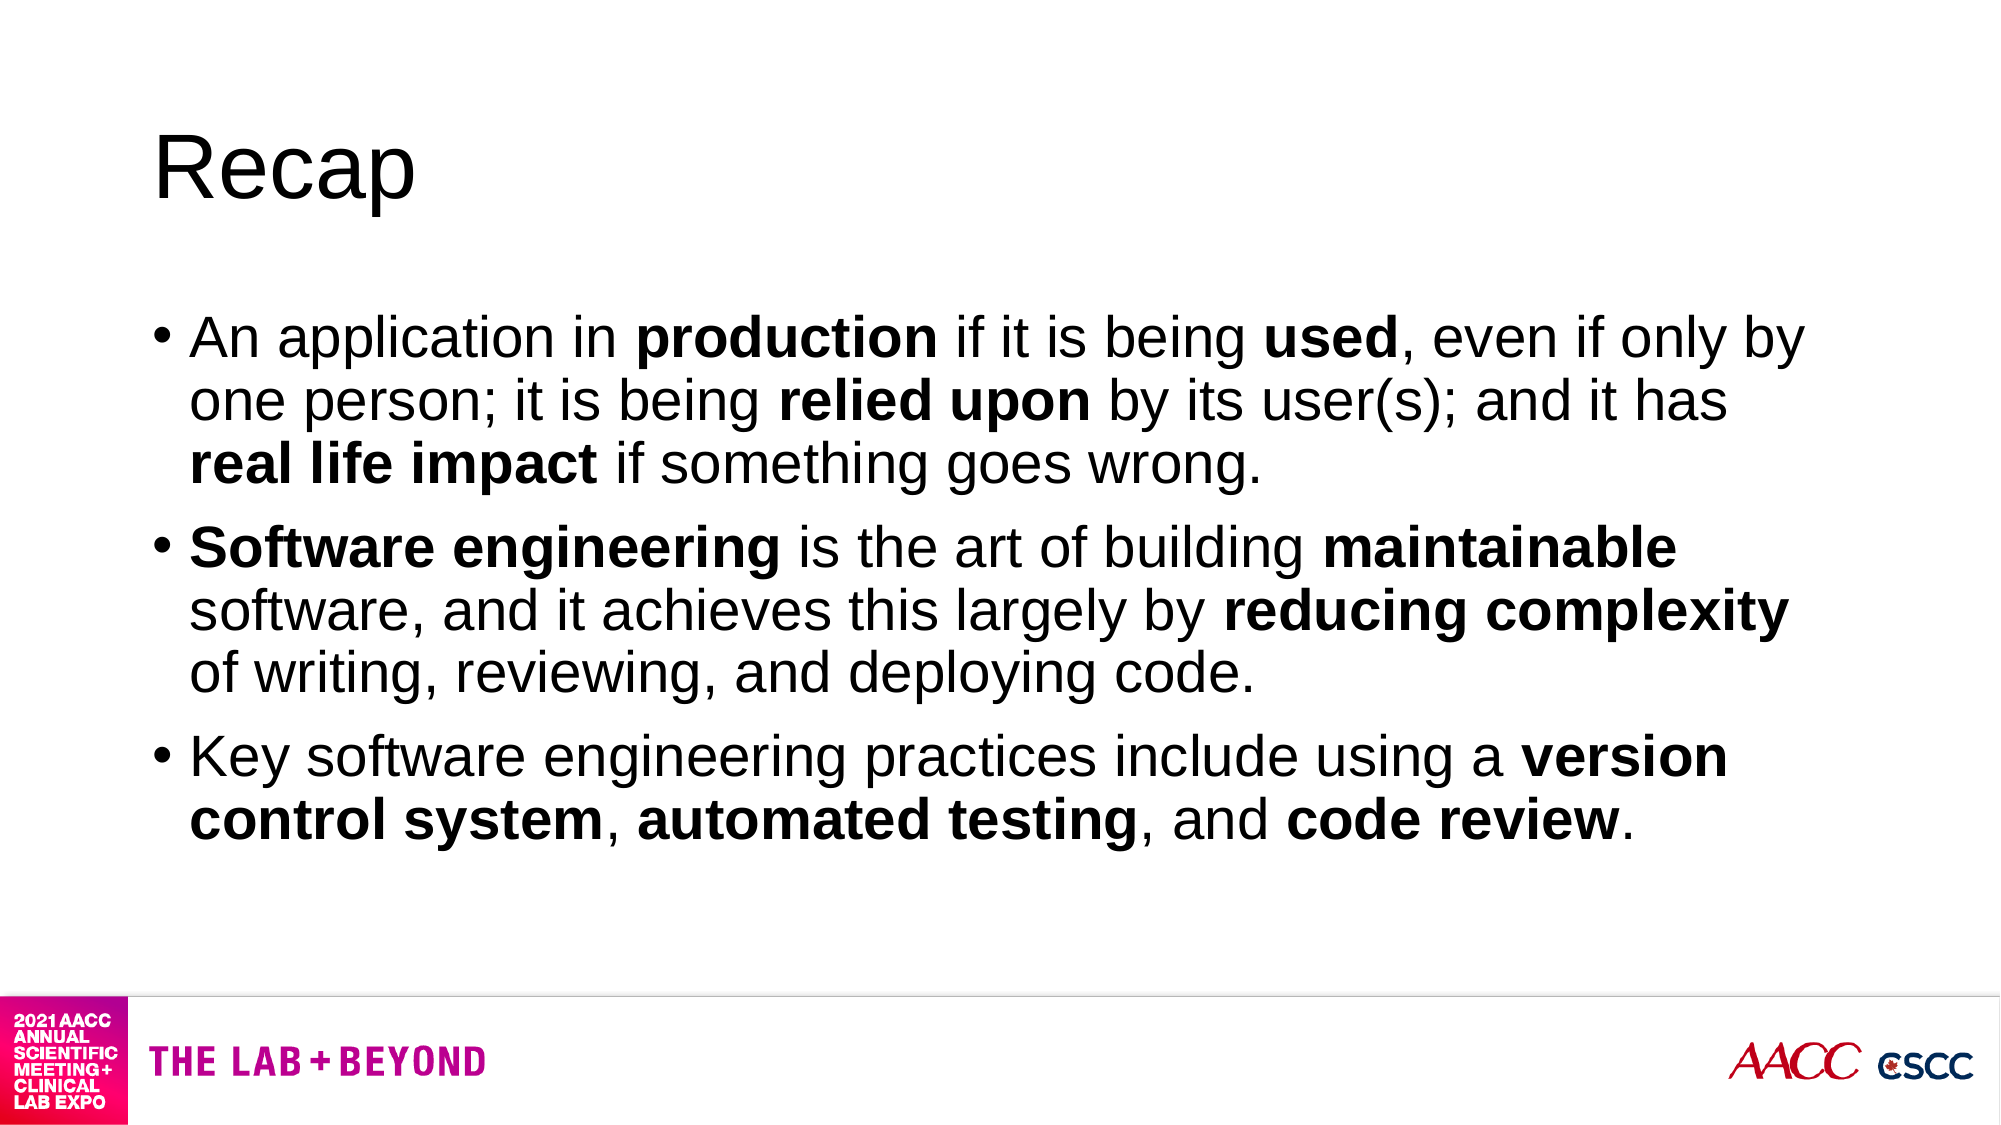

# Recap
An application in production if it is being used, even if only by one person; it is being relied upon by its user(s); and it has real life impact if something goes wrong.
Software engineering is the art of building maintainable software, and it achieves this largely by reducing complexity of writing, reviewing, and deploying code.
Key software engineering practices include using a version control system, automated testing, and code review.